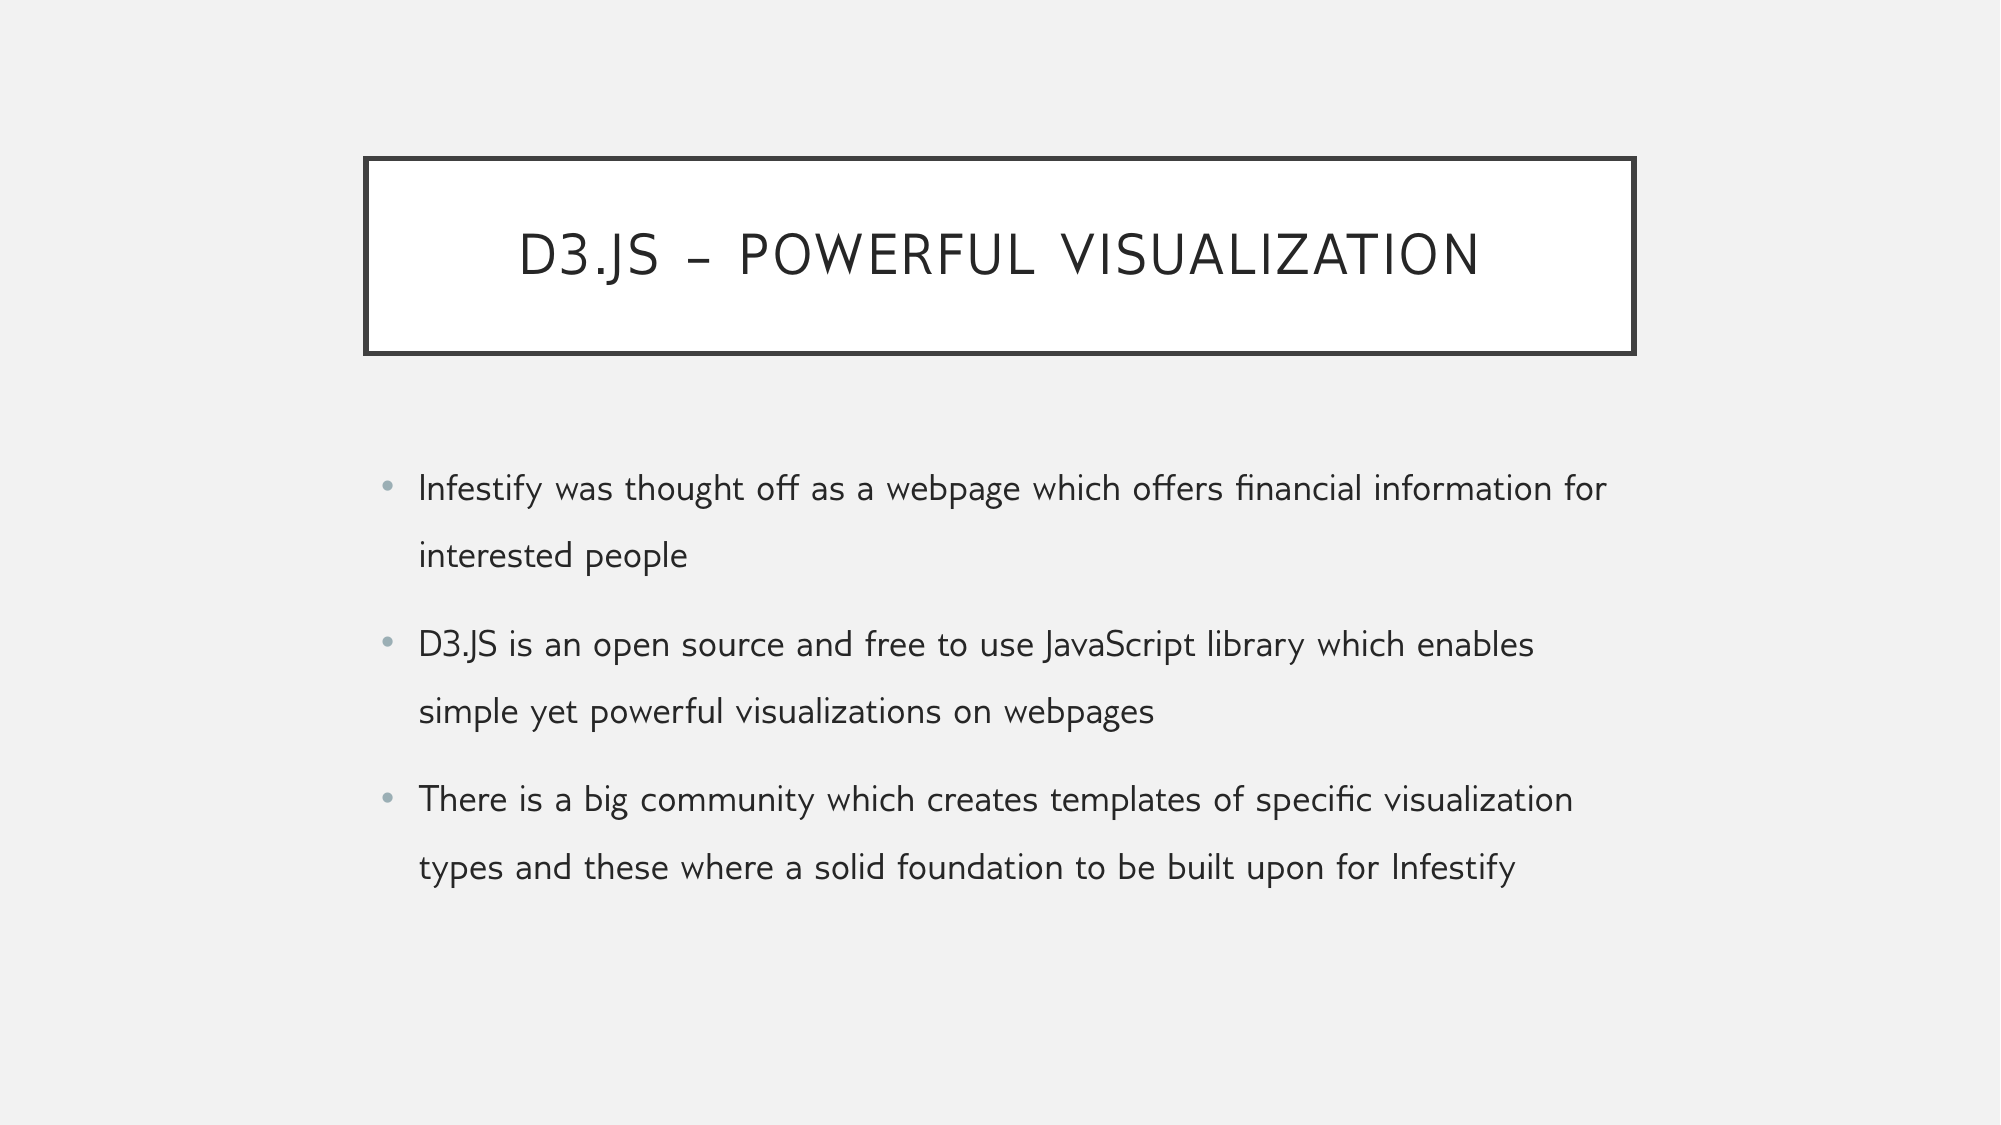

# D3.js – powerful visualization
Infestify was thought off as a webpage which offers financial information for interested people
D3.JS is an open source and free to use JavaScript library which enables simple yet powerful visualizations on webpages
There is a big community which creates templates of specific visualization types and these where a solid foundation to be built upon for Infestify